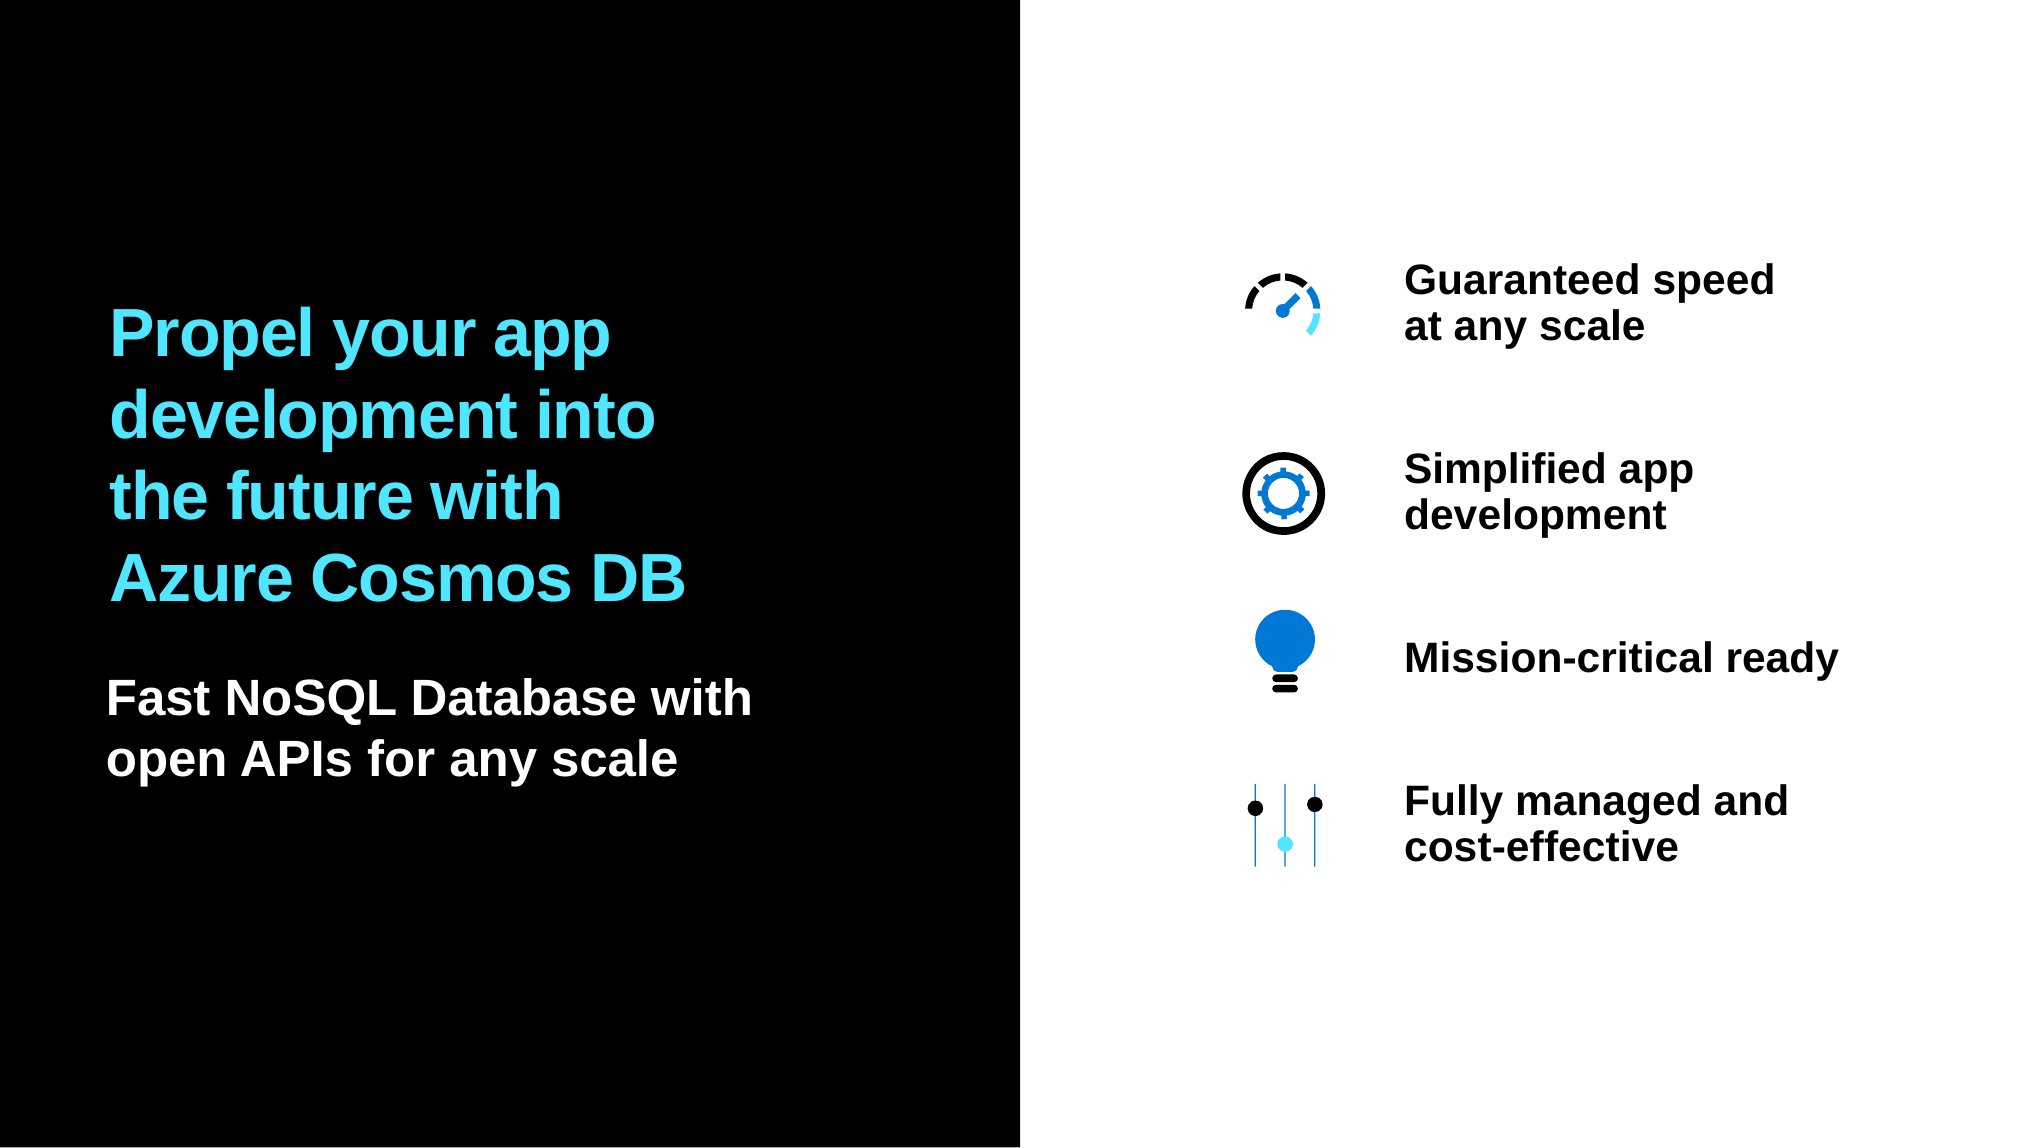

Guaranteed speed at any scale

Propel your app development into the future with Azure Cosmos DB
Simplified app development

Mission-critical ready
Fast NoSQL Database with open APIs for any scale
Fully managed and cost-effective